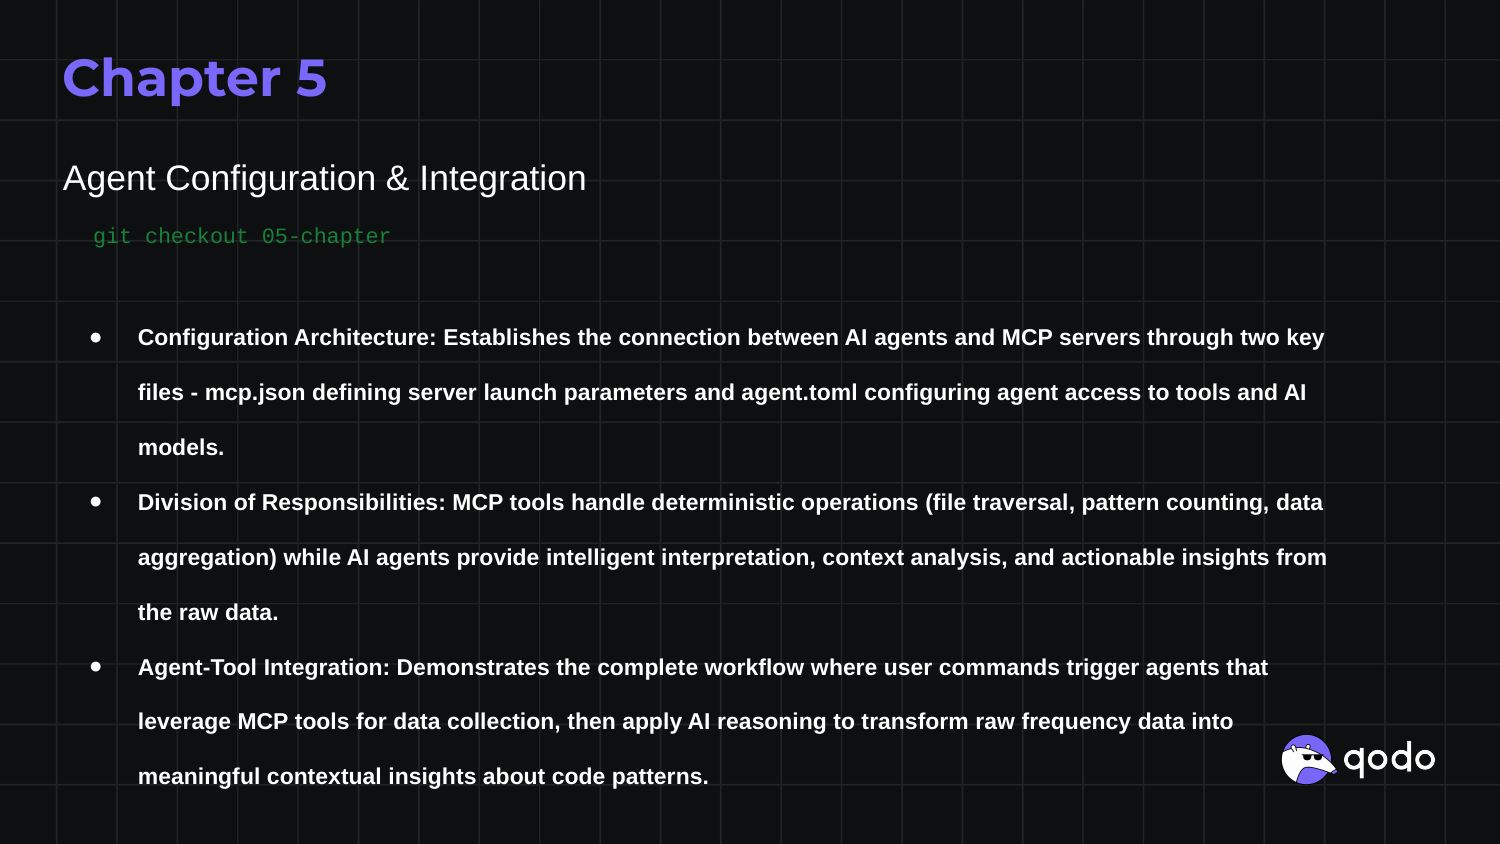

# Chapter 5
Agent Configuration & Integration
git checkout 05-chapter
Configuration Architecture: Establishes the connection between AI agents and MCP servers through two key files - mcp.json defining server launch parameters and agent.toml configuring agent access to tools and AI models.
Division of Responsibilities: MCP tools handle deterministic operations (file traversal, pattern counting, data aggregation) while AI agents provide intelligent interpretation, context analysis, and actionable insights from the raw data.
Agent-Tool Integration: Demonstrates the complete workflow where user commands trigger agents that leverage MCP tools for data collection, then apply AI reasoning to transform raw frequency data into meaningful contextual insights about code patterns.